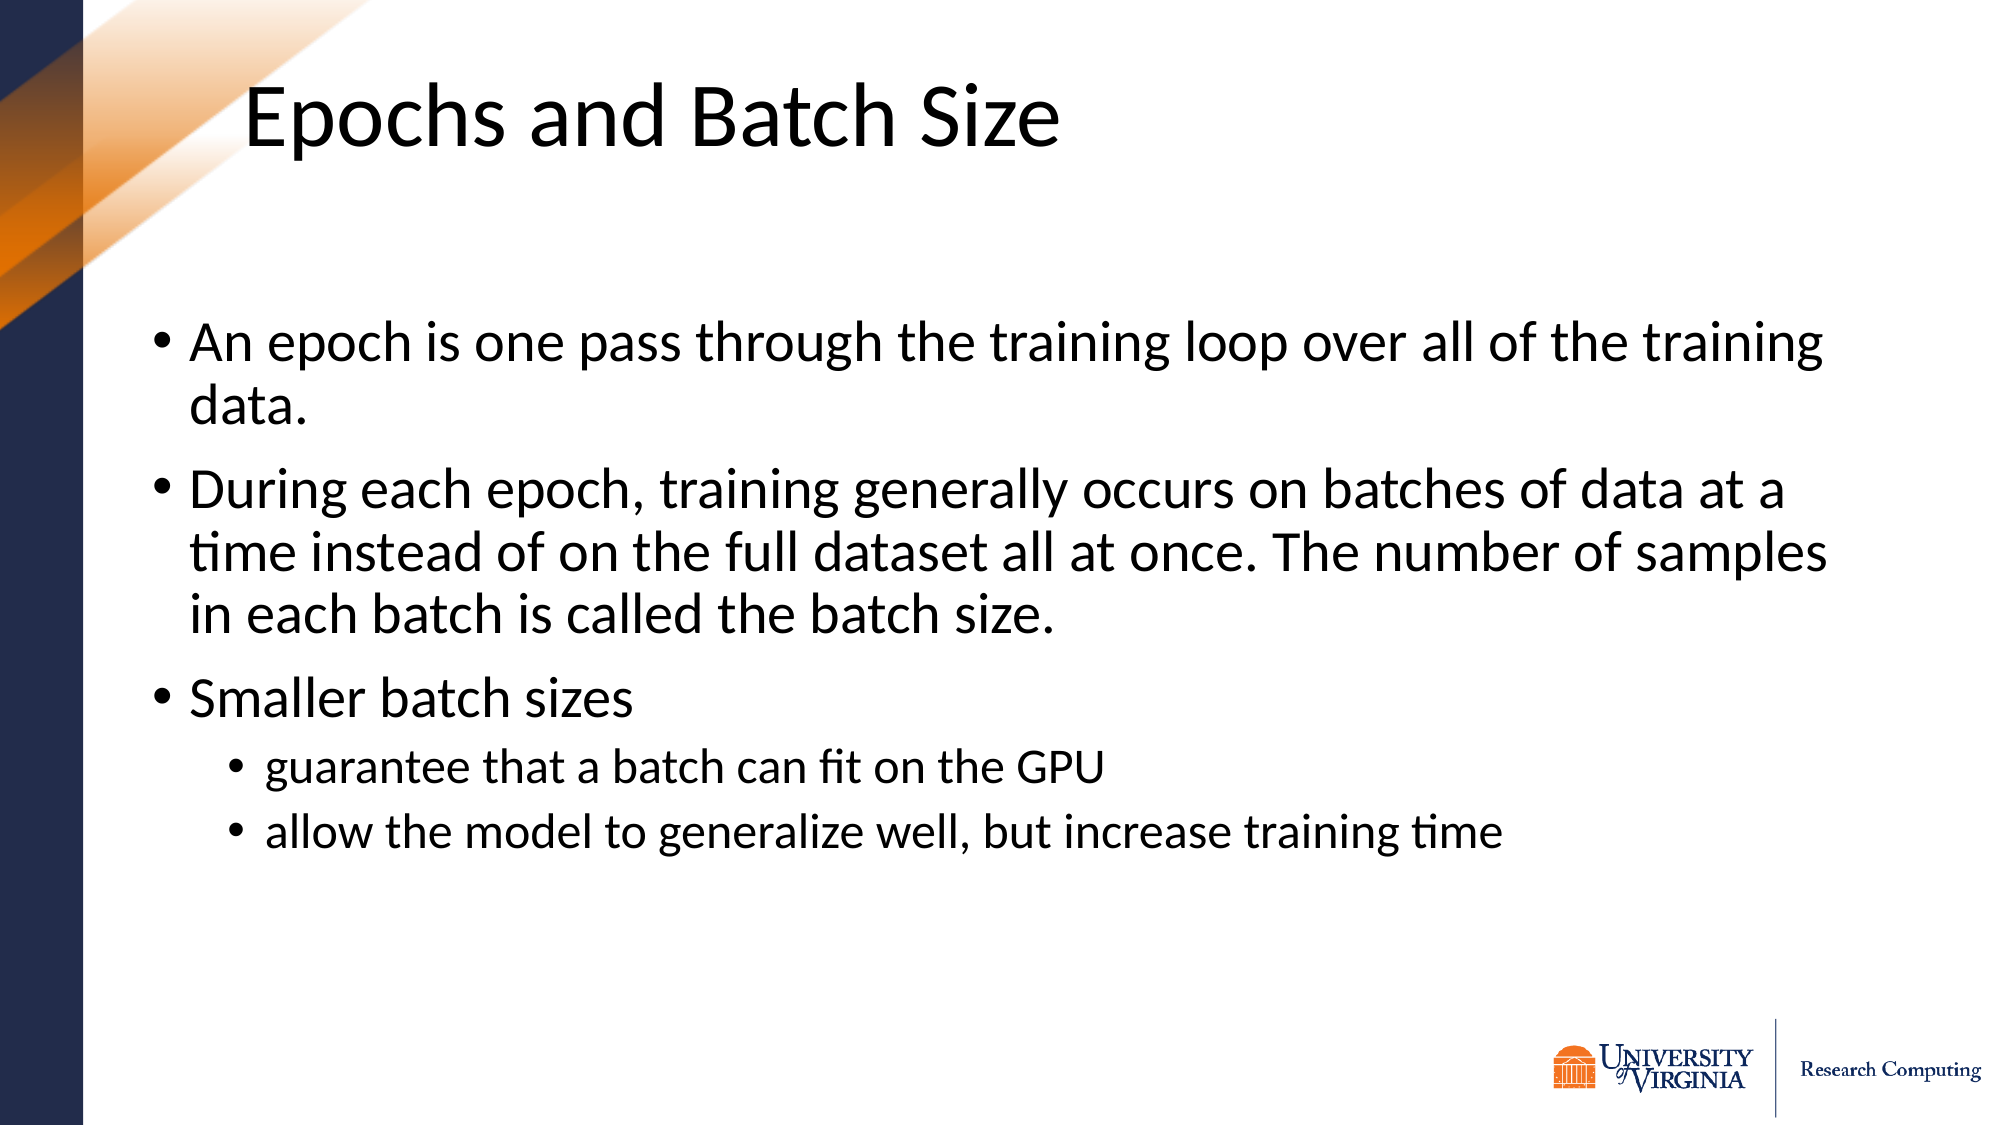

# Epochs and Batch Size
An epoch is one pass through the training loop over all of the training data.
During each epoch, training generally occurs on batches of data at a time instead of on the full dataset all at once. The number of samples in each batch is called the batch size.
Smaller batch sizes
guarantee that a batch can fit on the GPU
allow the model to generalize well, but increase training time